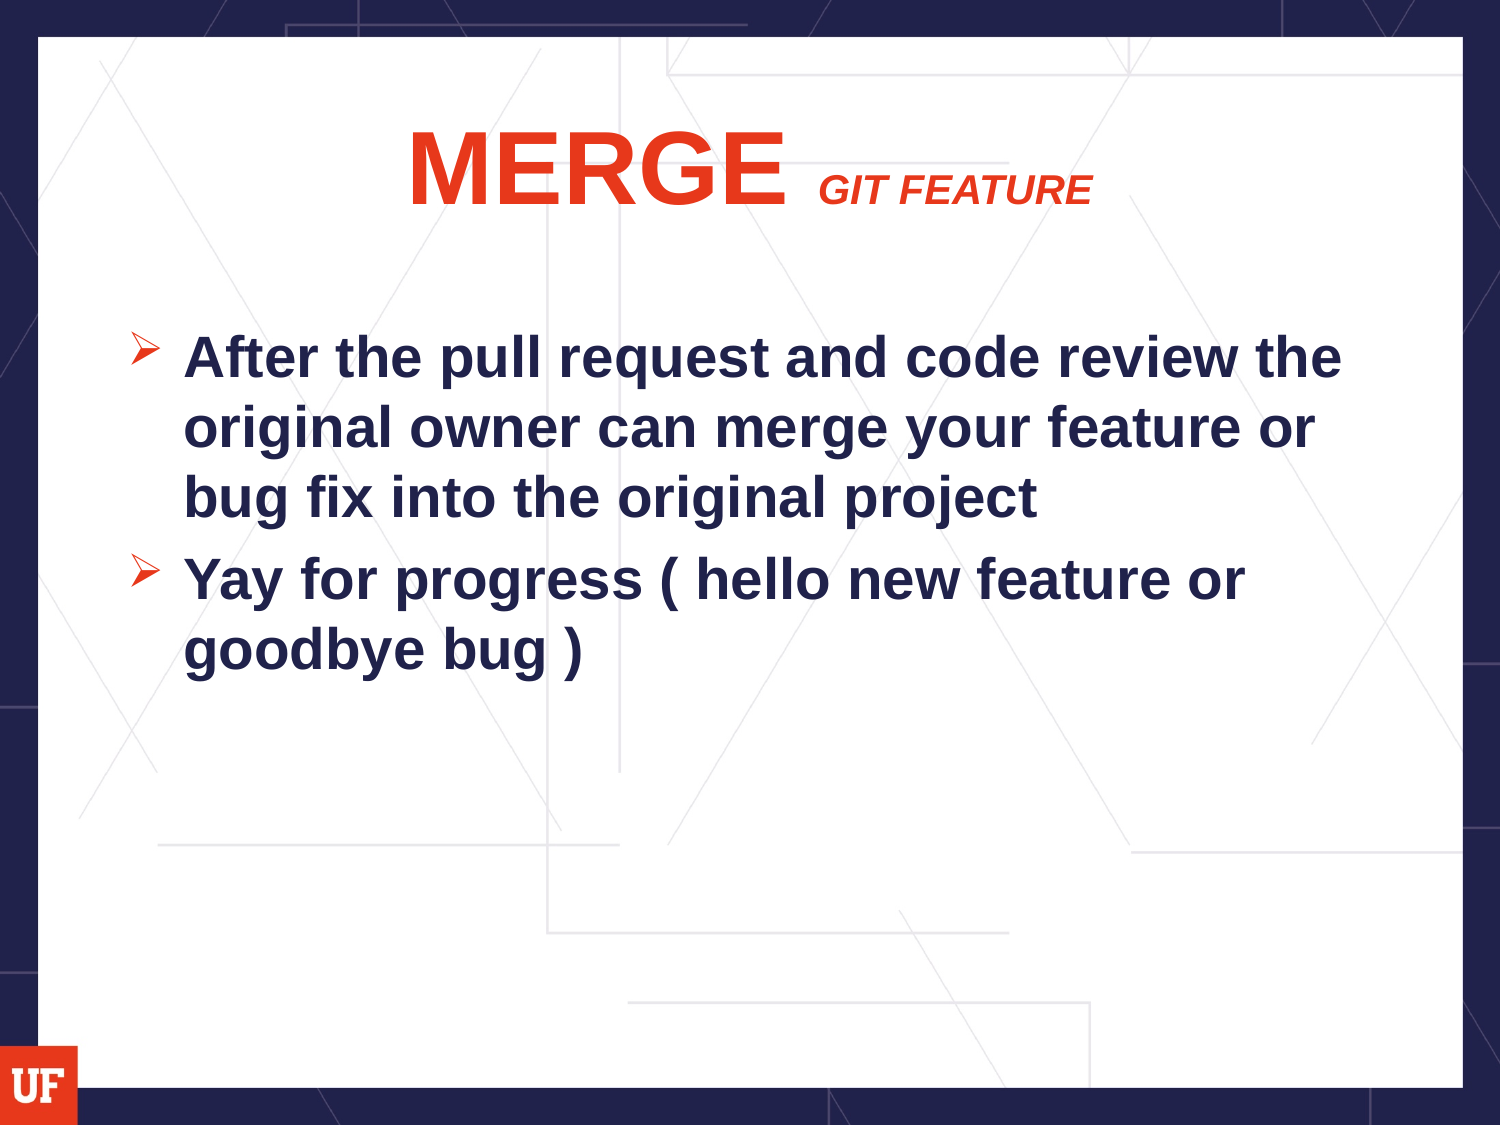

# MERGE GIT FEATURE
After the pull request and code review the original owner can merge your feature or bug fix into the original project
Yay for progress ( hello new feature or goodbye bug )